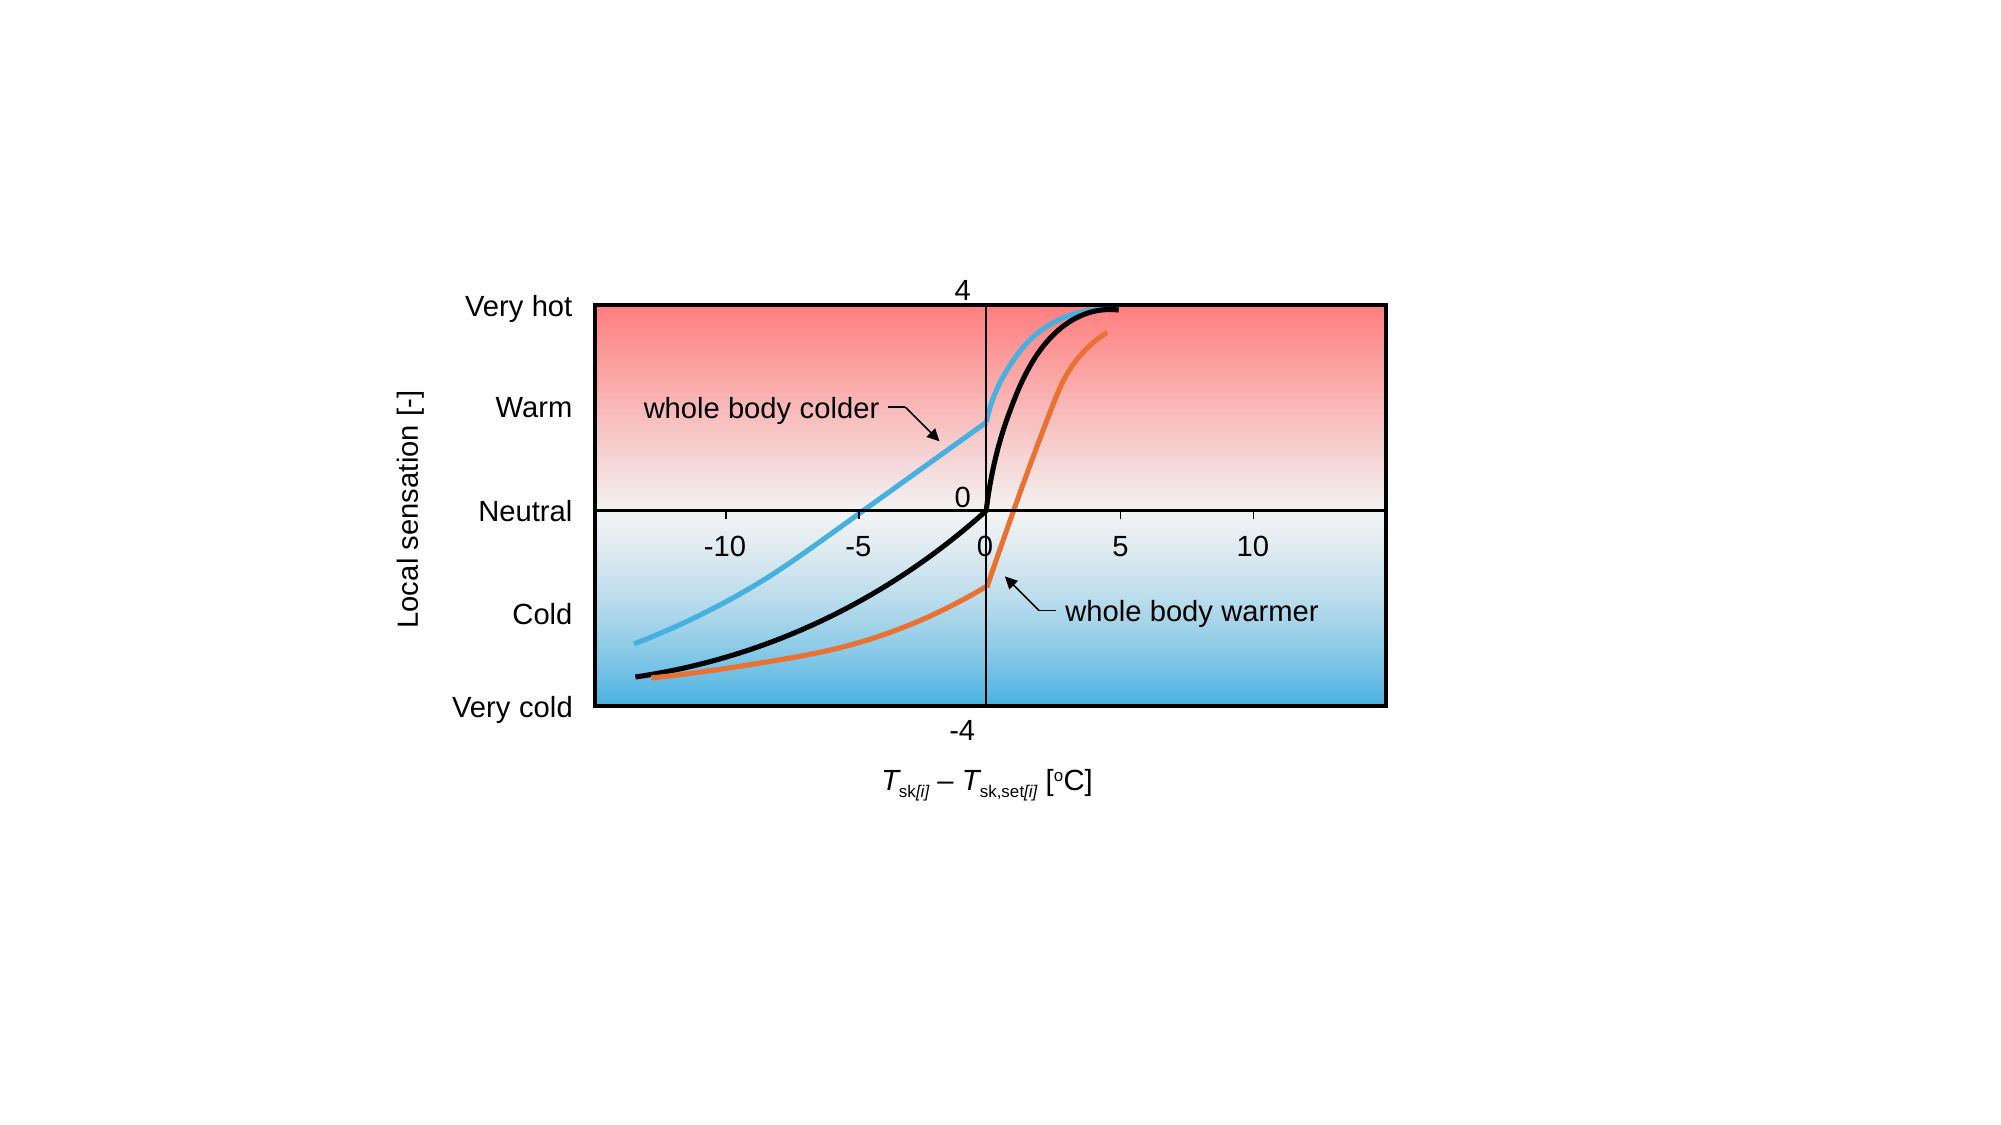

4

Very hot

Warm
whole body colder

0

Local sensation [-]
Neutral

-10
-5
0
5
10

whole body warmer

Cold
Very cold
-4

Tsk[i] – Tsk,set[i] [oC]